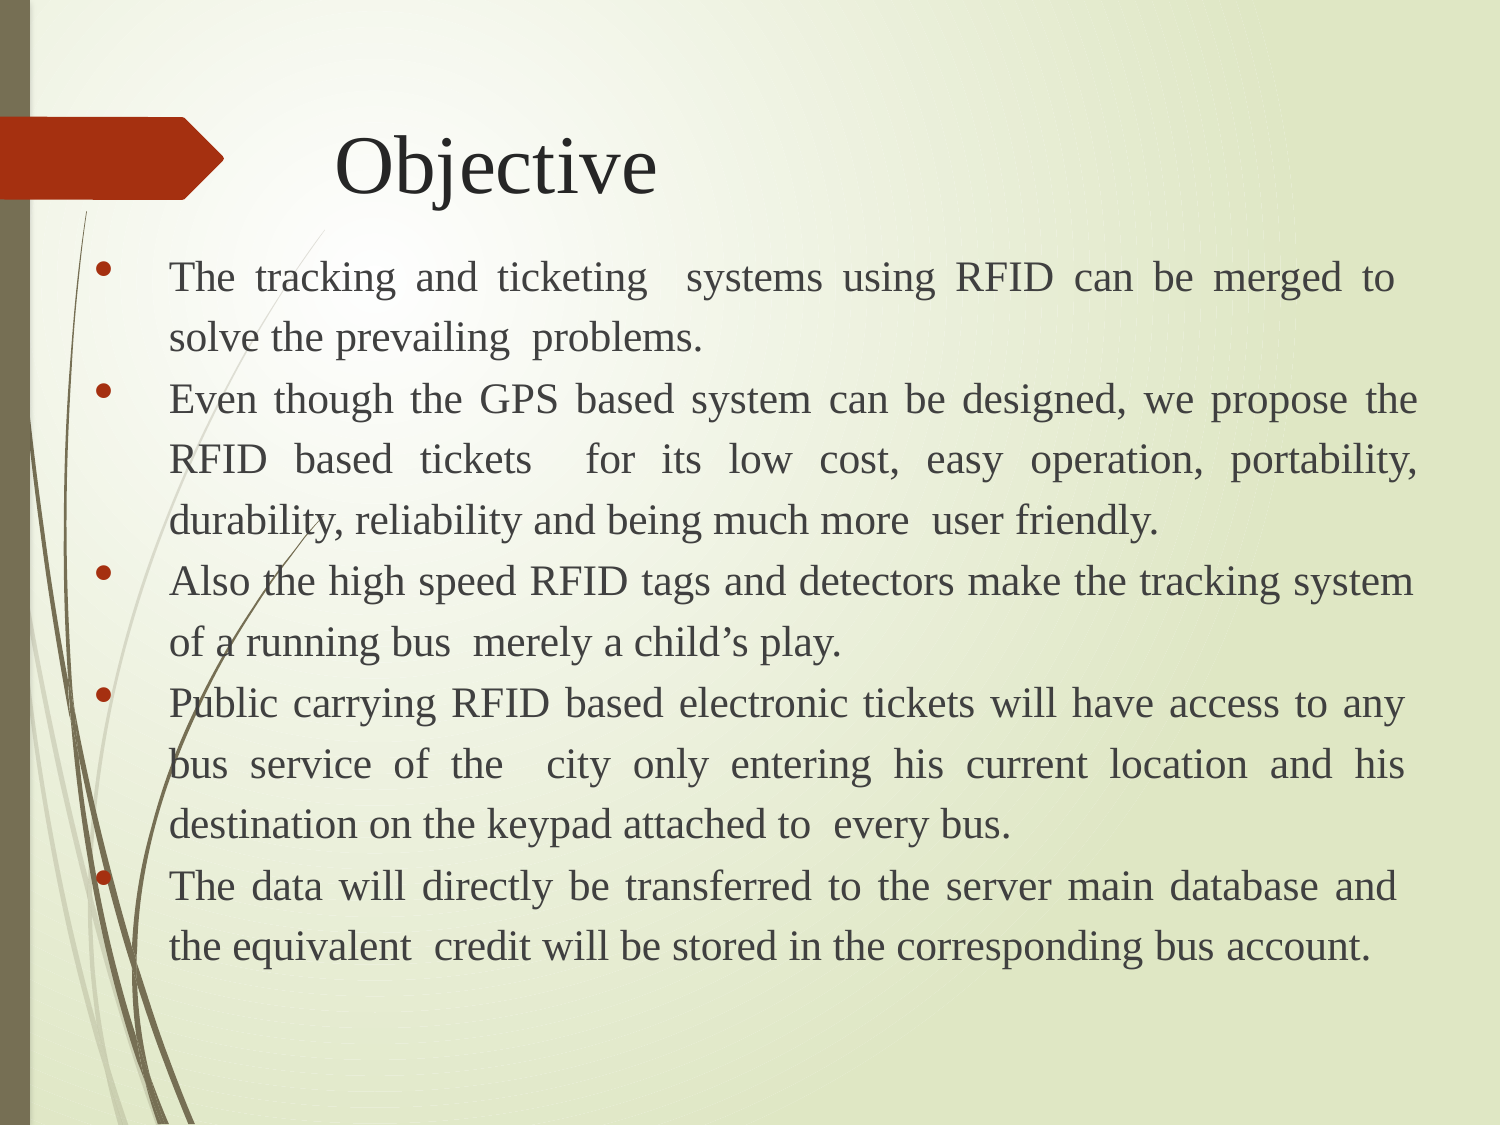

# Objective
The tracking and ticketing  systems using RFID can be merged to solve the prevailing  problems.
Even though the GPS based system can be designed, we propose the RFID based tickets  for its low cost, easy operation, portability, durability, reliability and being much more  user friendly.
Also the high speed RFID tags and detectors make the tracking system of a running bus  merely a child’s play.
Public carrying RFID based electronic tickets will have access to any bus service of the  city only entering his current location and his destination on the keypad attached to  every bus.
The data will directly be transferred to the server main database and the equivalent  credit will be stored in the corresponding bus account.